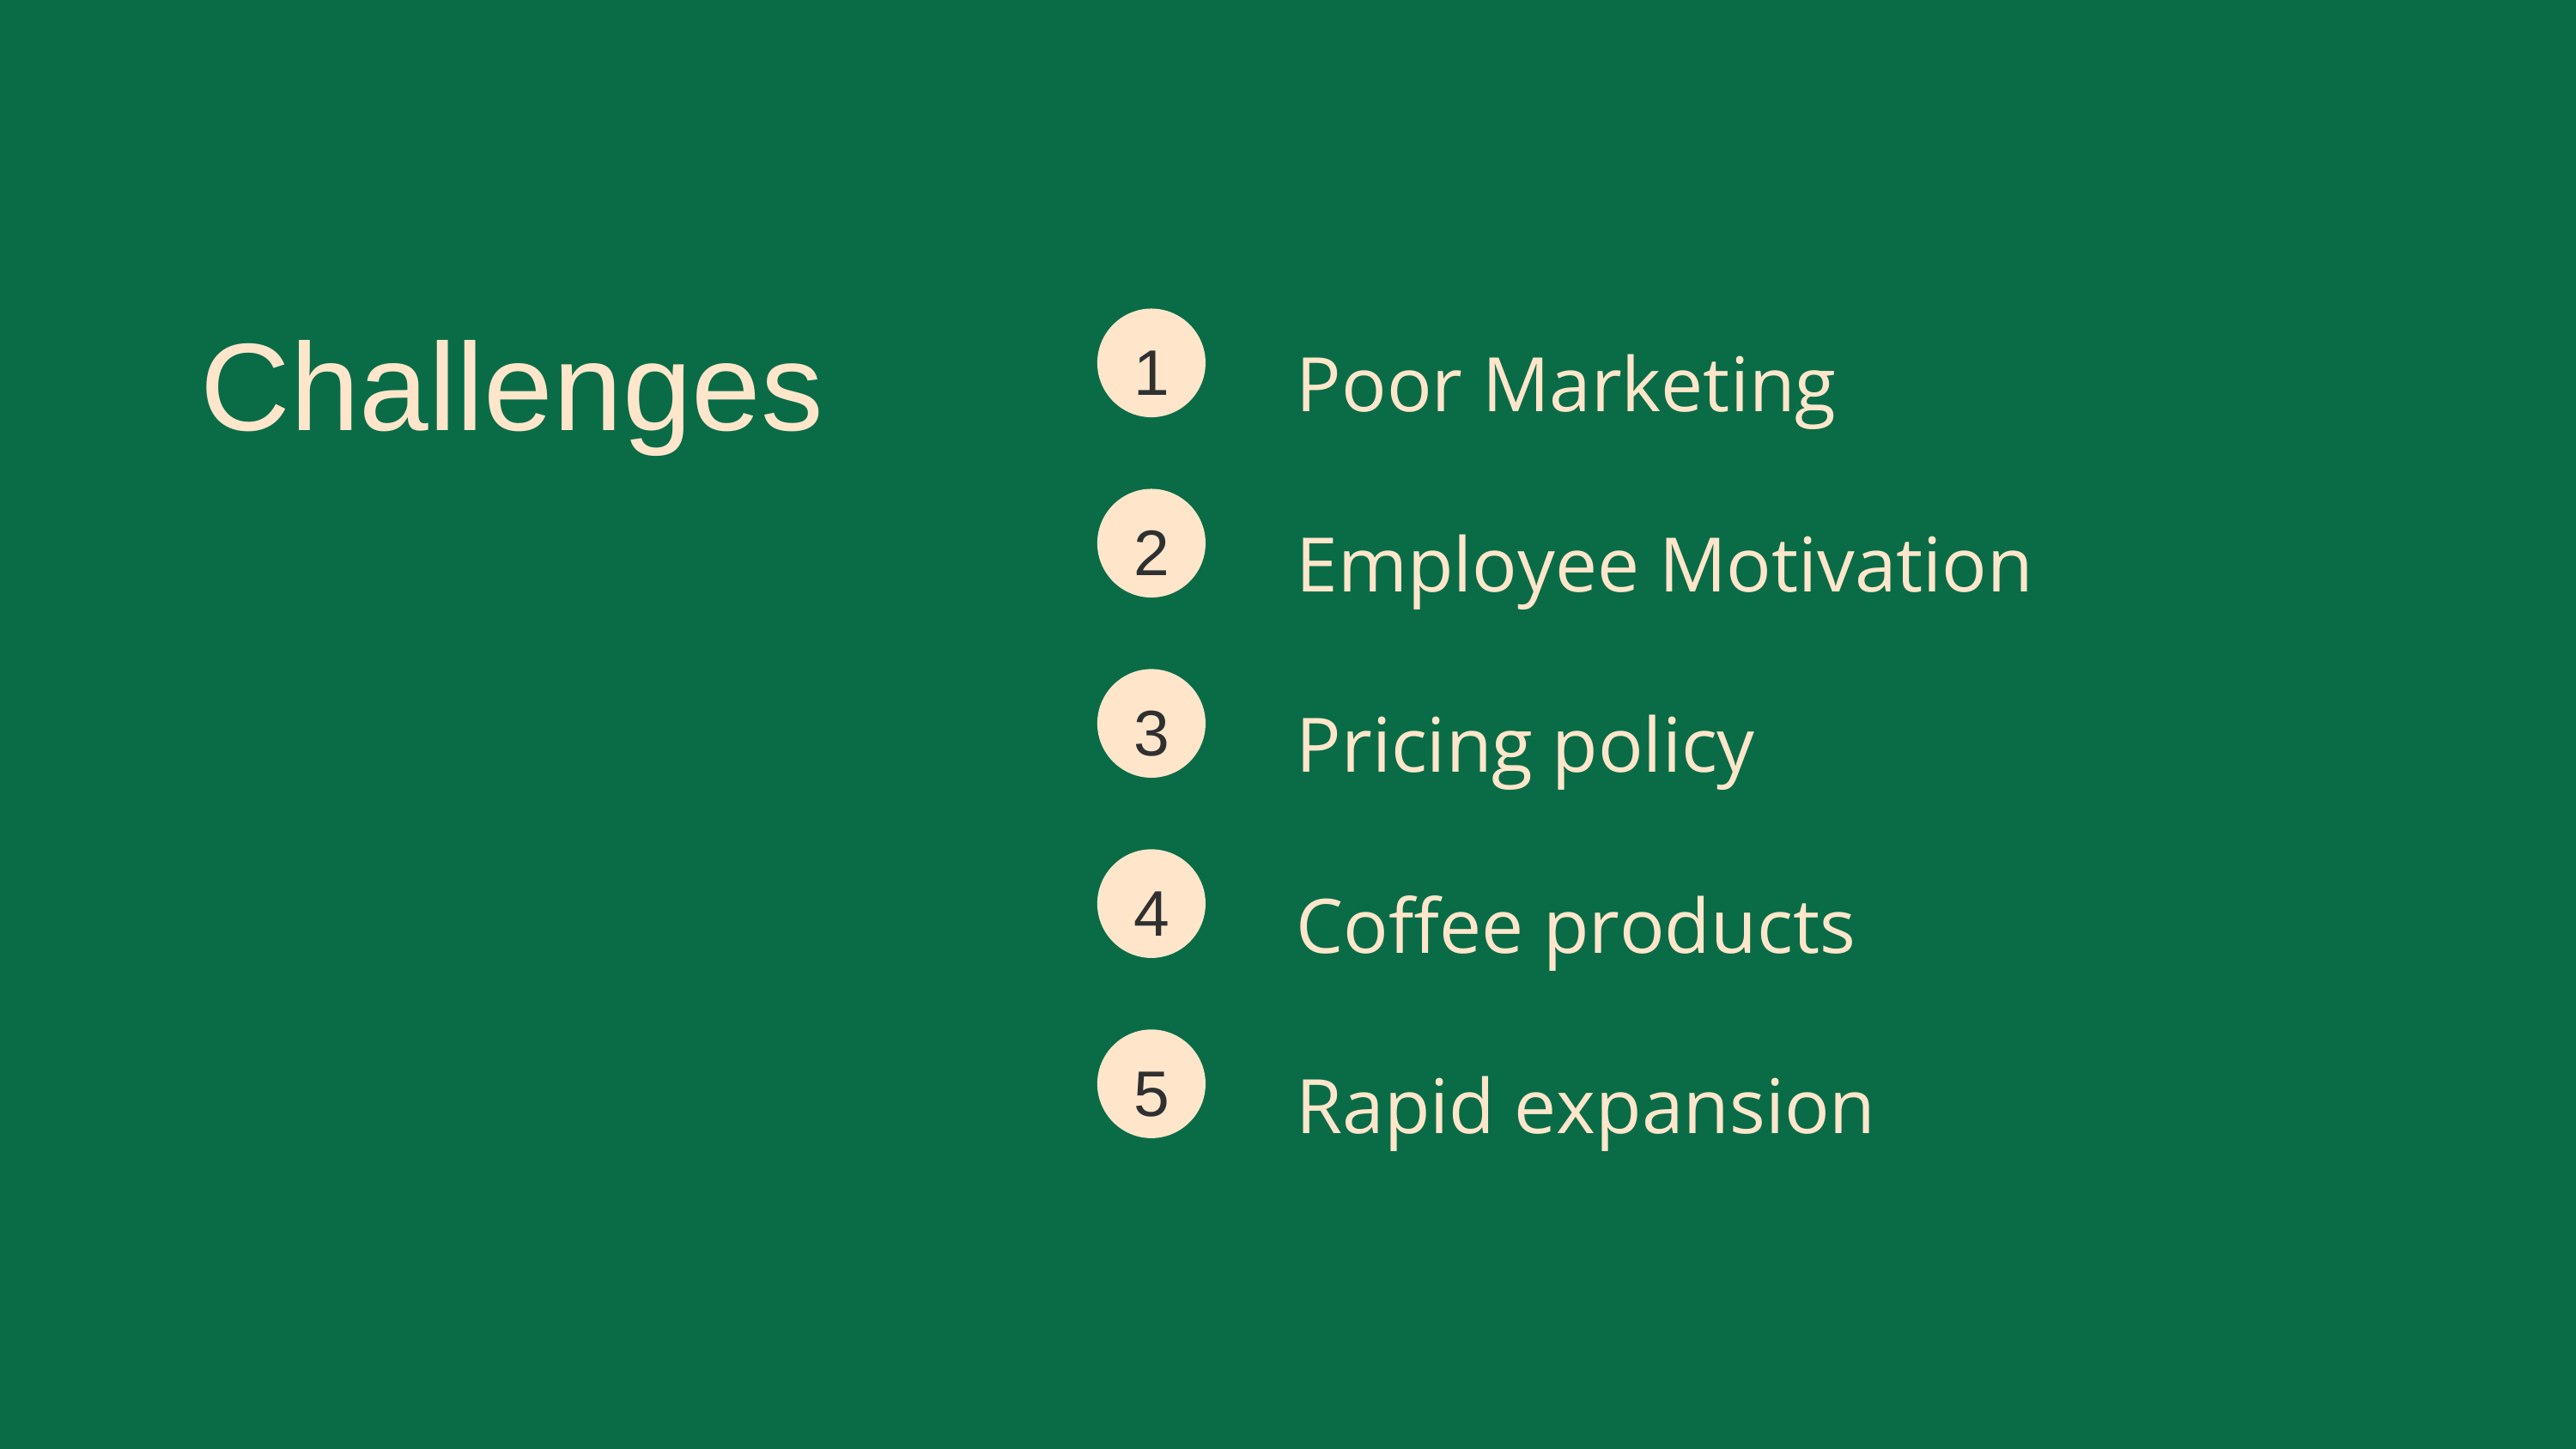

Poor Marketing
Challenges
1

Employee Motivation

2

Pricing policy

3

Coffee products

4

Rapid expansion

5